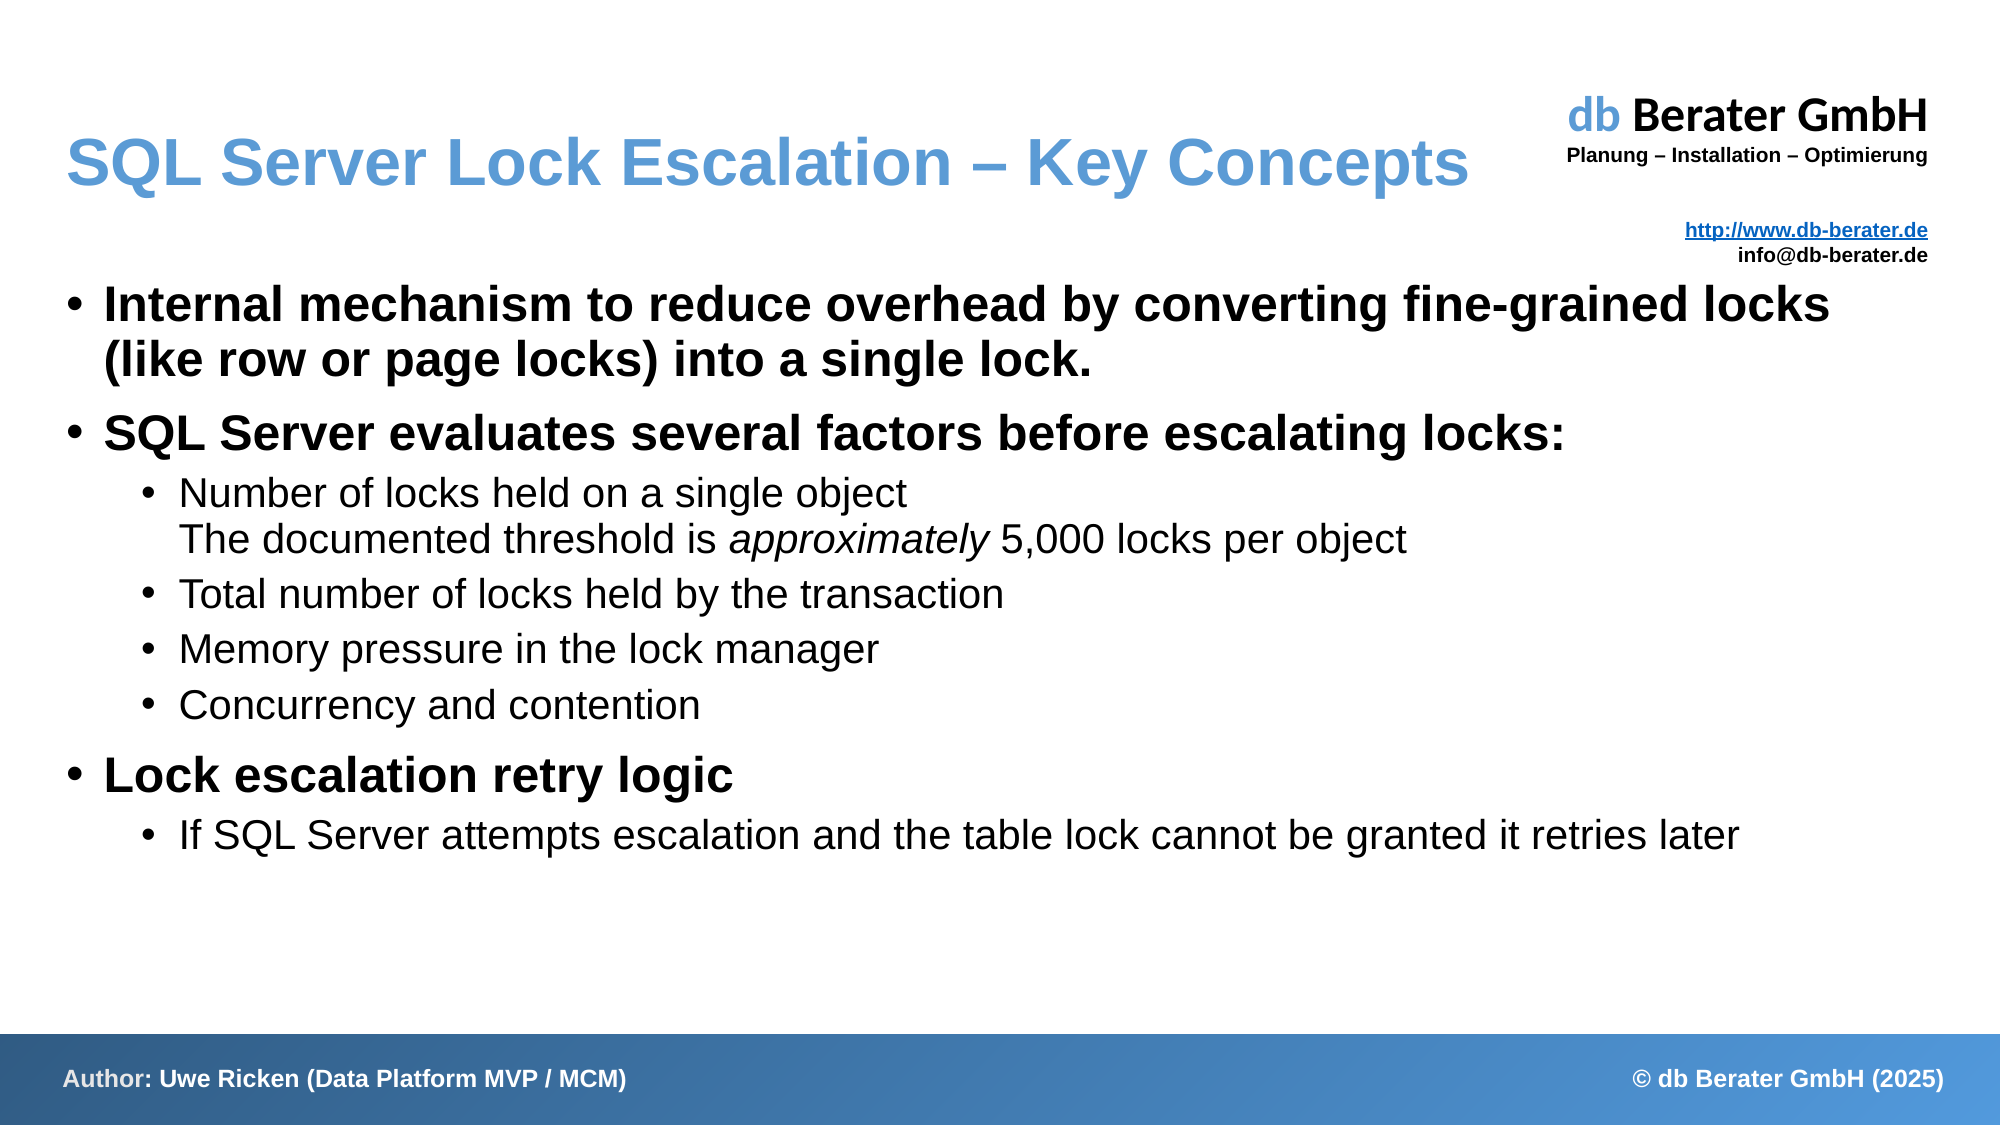

# SQL Server Lock Escalation – Key Concepts
Internal mechanism to reduce overhead by converting fine-grained locks (like row or page locks) into a single lock.
SQL Server evaluates several factors before escalating locks:
Number of locks held on a single object
The documented threshold is approximately 5,000 locks per object
Total number of locks held by the transaction
Memory pressure in the lock manager
Concurrency and contention
Lock escalation retry logic
If SQL Server attempts escalation and the table lock cannot be granted it retries later